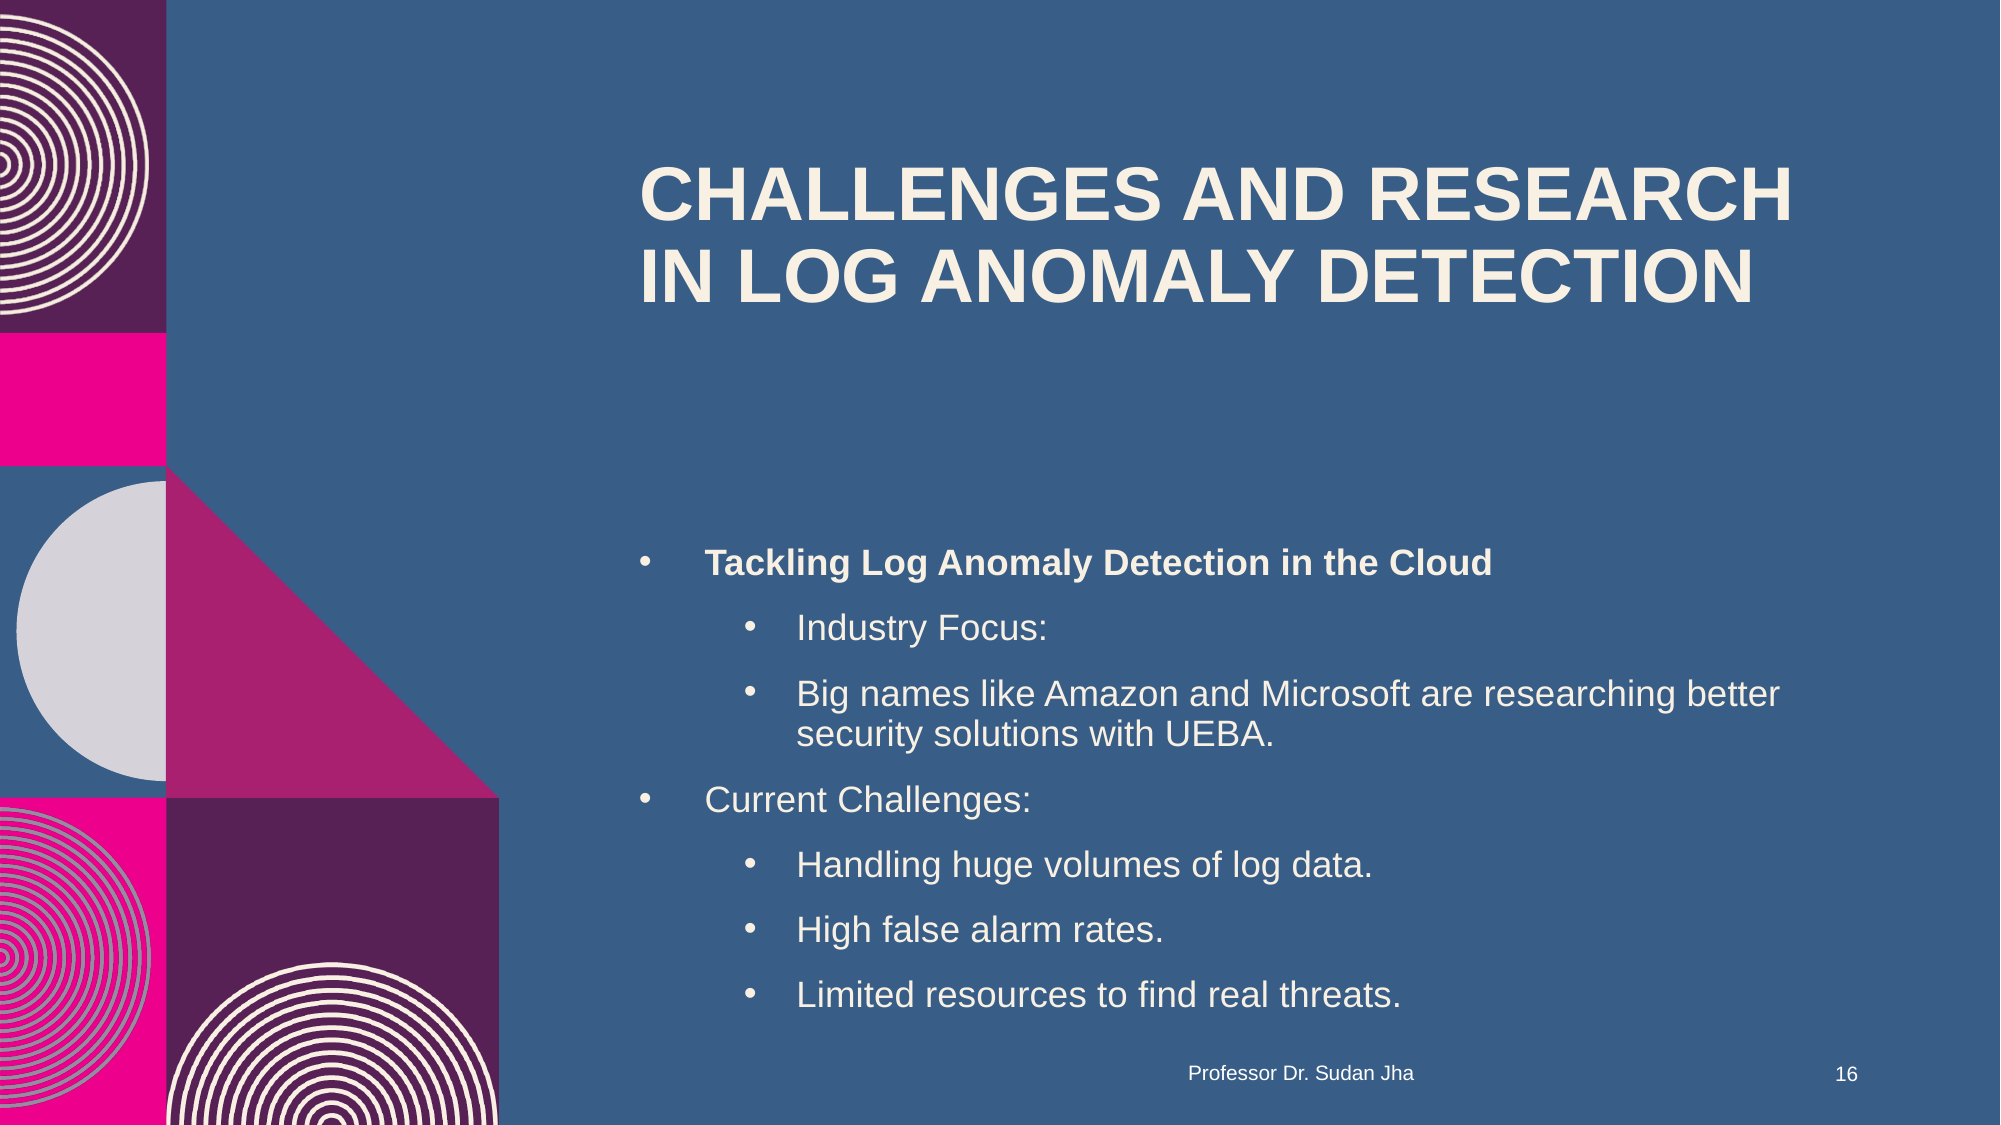

# Challenges and Research in Log Anomaly Detection
Tackling Log Anomaly Detection in the Cloud
Industry Focus:
Big names like Amazon and Microsoft are researching better security solutions with UEBA.
Current Challenges:
Handling huge volumes of log data.
High false alarm rates.
Limited resources to find real threats.
Professor Dr. Sudan Jha
16